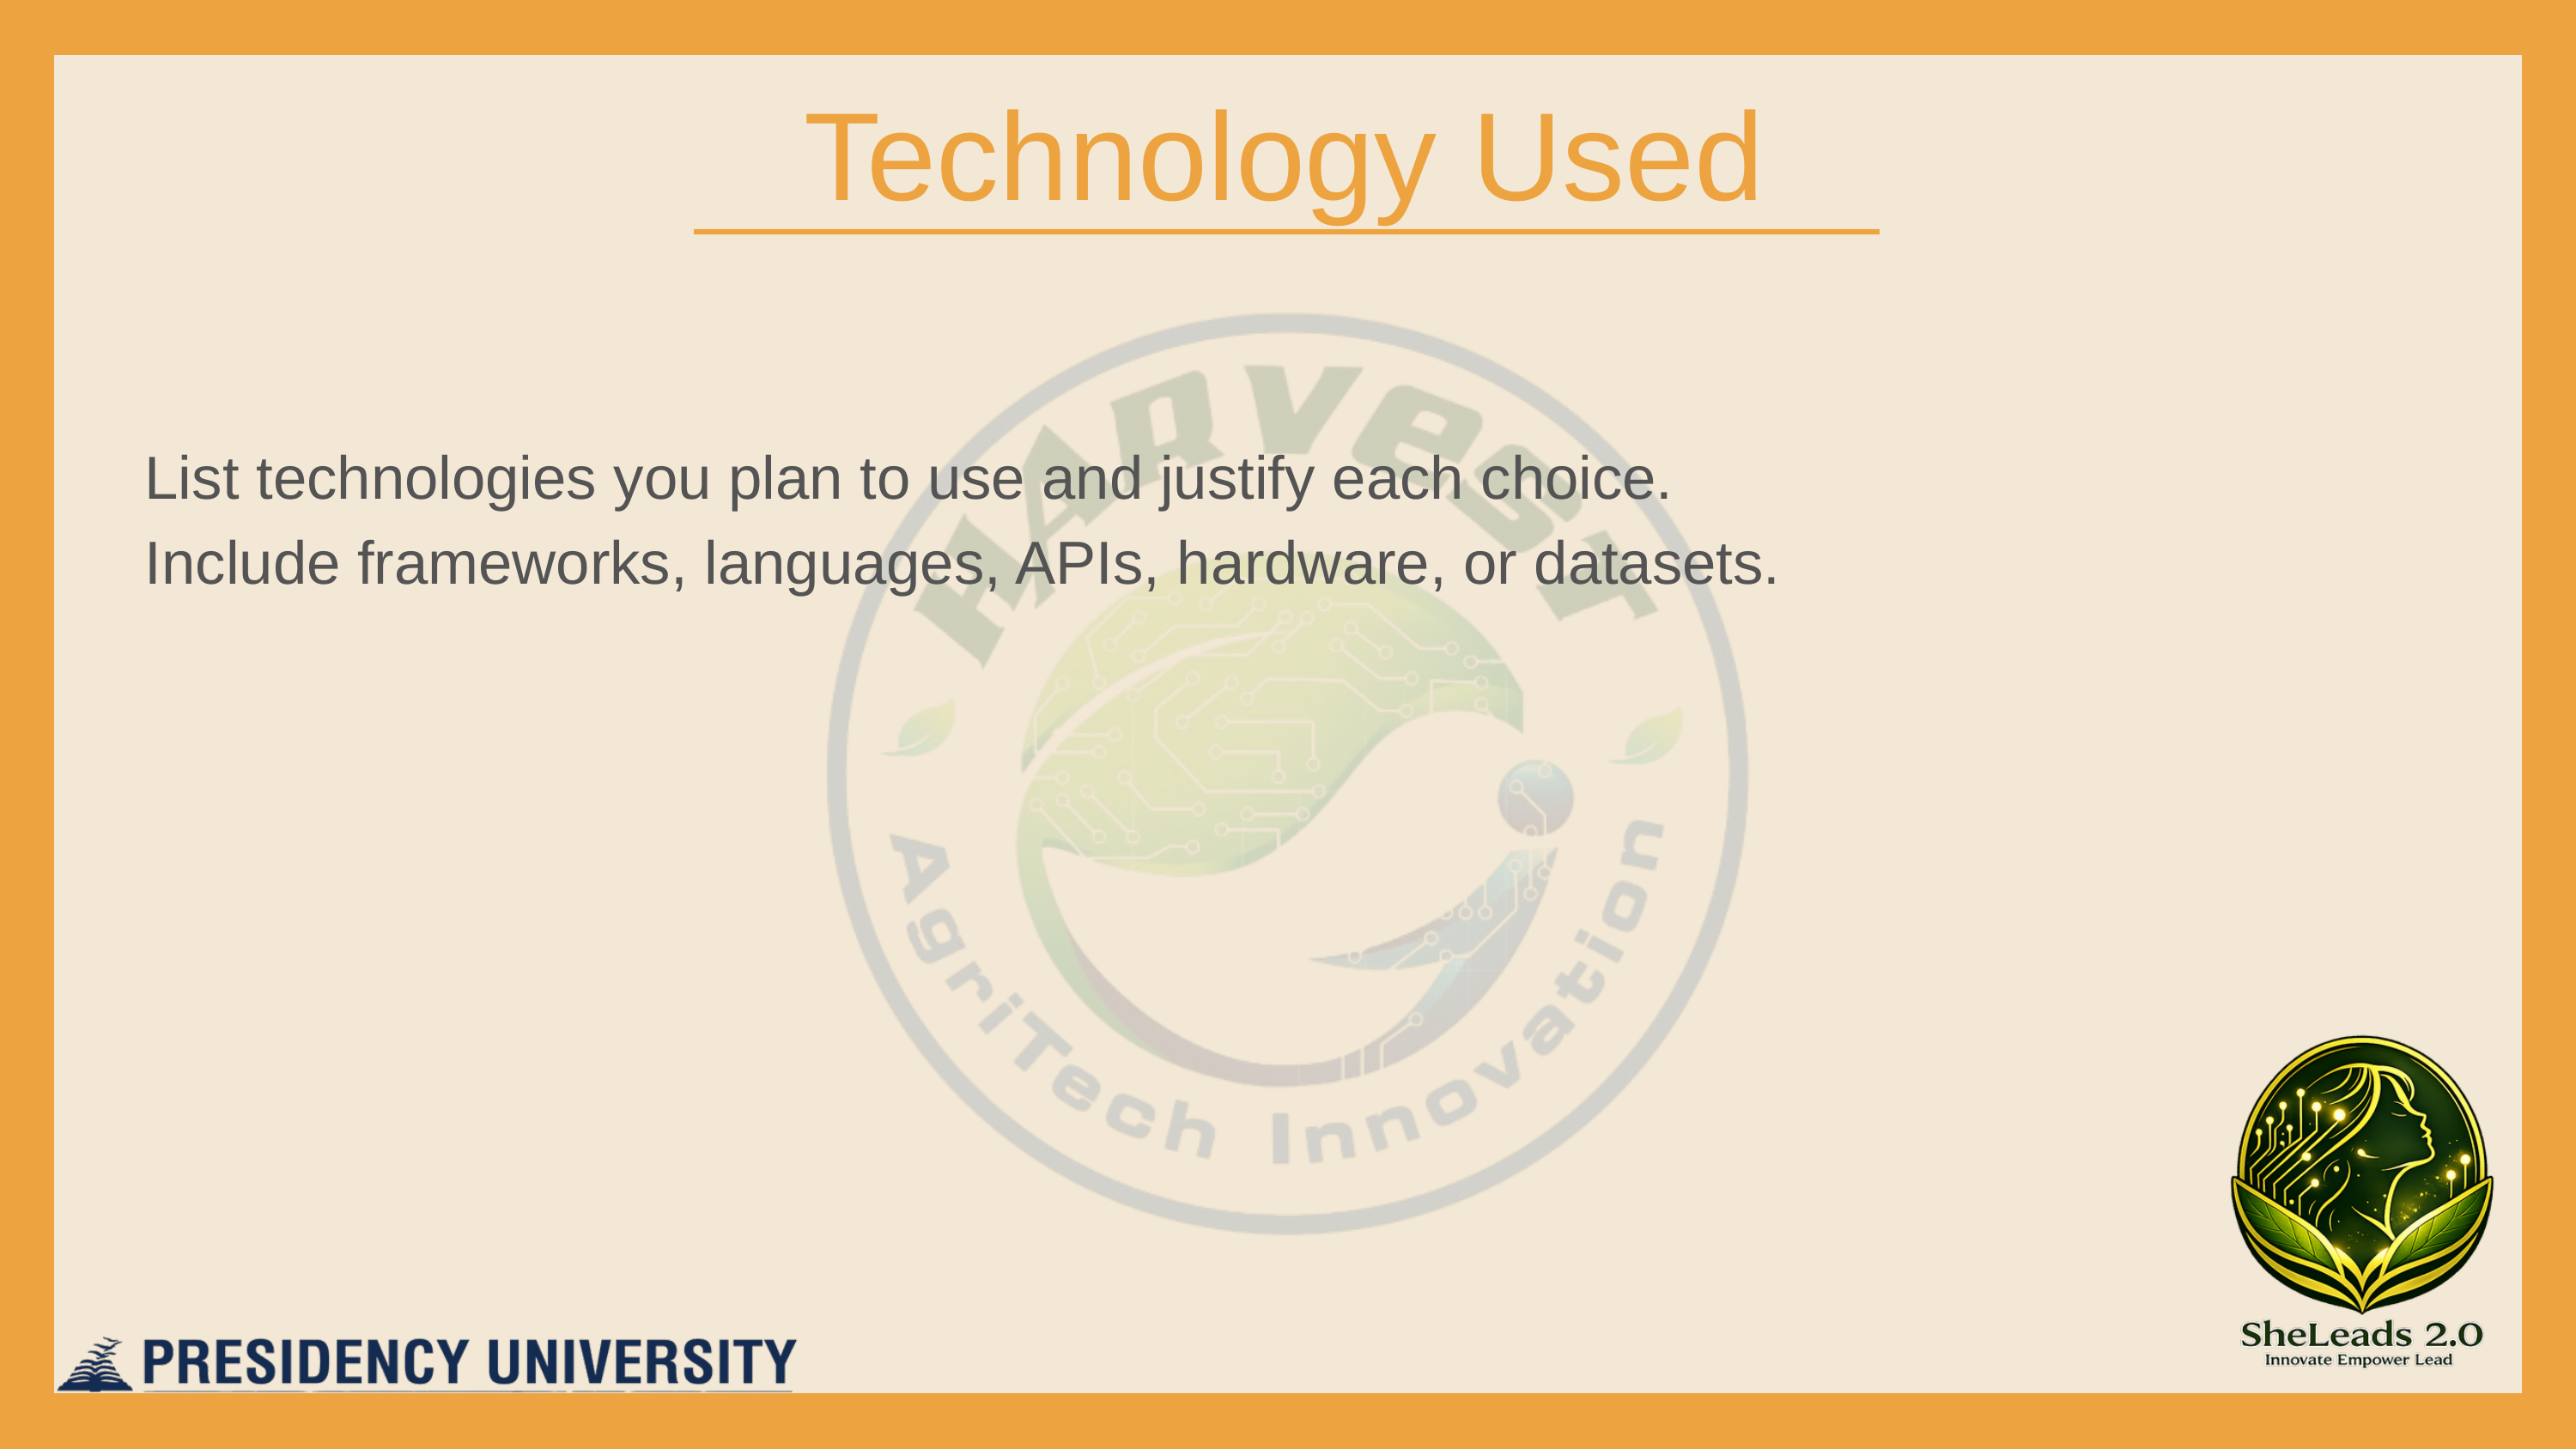

Technology Used

List technologies you plan to use and justify each choice.
Include frameworks, languages, APIs, hardware, or datasets.